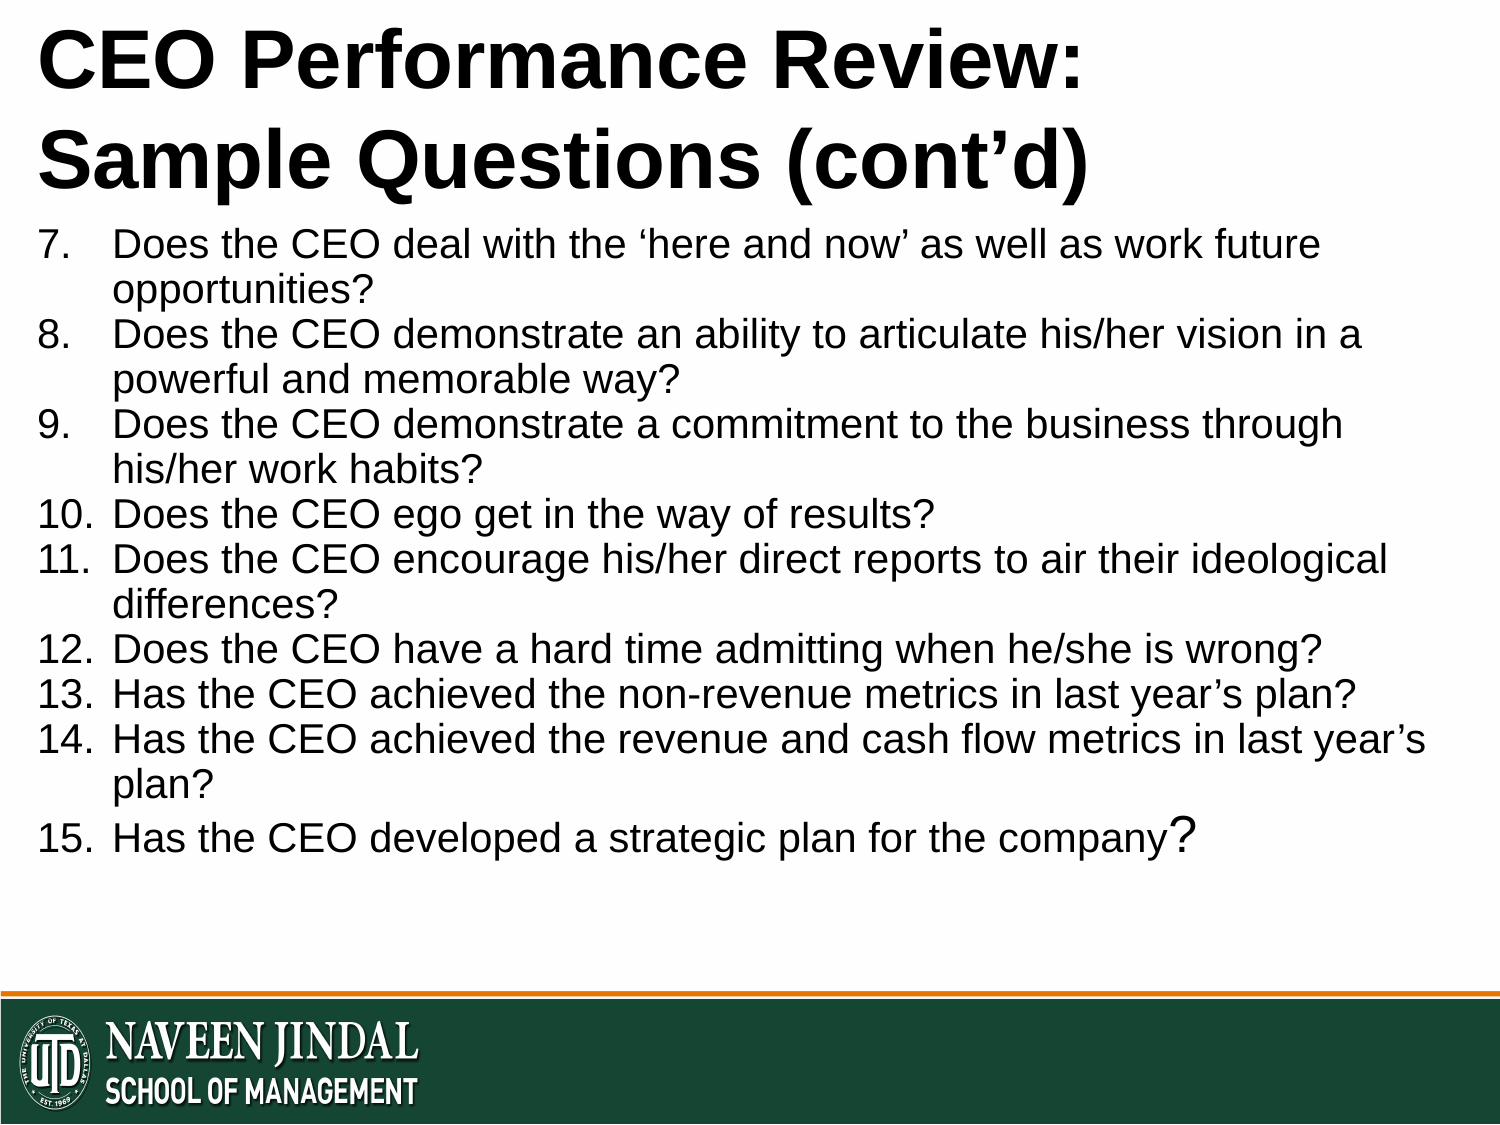

# CEO Performance Review: Sample Questions (cont’d)

Does the CEO deal with the ‘here and now’ as well as work future opportunities?
Does the CEO demonstrate an ability to articulate his/her vision in a powerful and memorable way?
Does the CEO demonstrate a commitment to the business through his/her work habits?
Does the CEO ego get in the way of results?
Does the CEO encourage his/her direct reports to air their ideological differences?
Does the CEO have a hard time admitting when he/she is wrong?
Has the CEO achieved the non-revenue metrics in last year’s plan?
Has the CEO achieved the revenue and cash flow metrics in last year’s plan?
Has the CEO developed a strategic plan for the company?